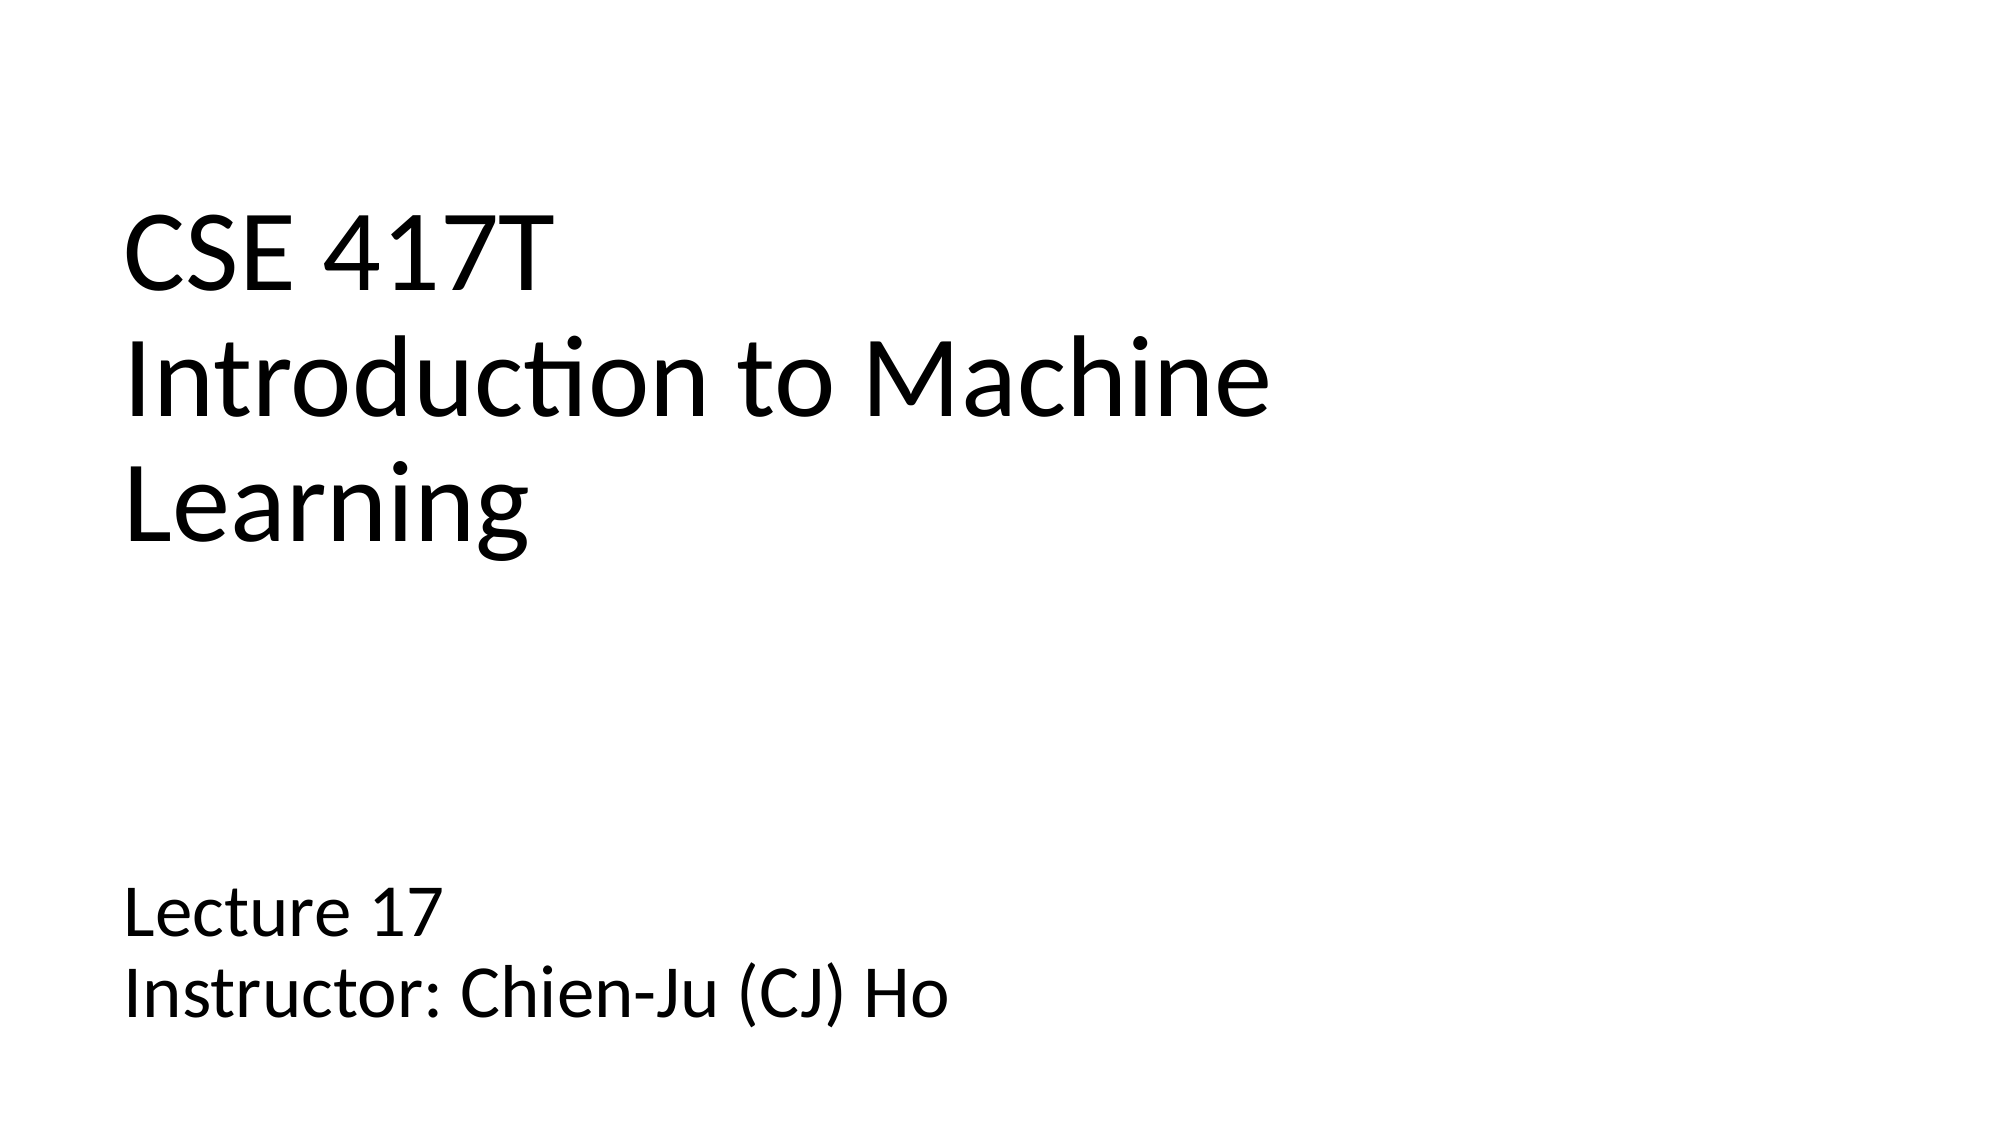

# CSE 417T Introduction to Machine Learning

Lecture 17
Instructor: Chien-Ju (CJ) Ho